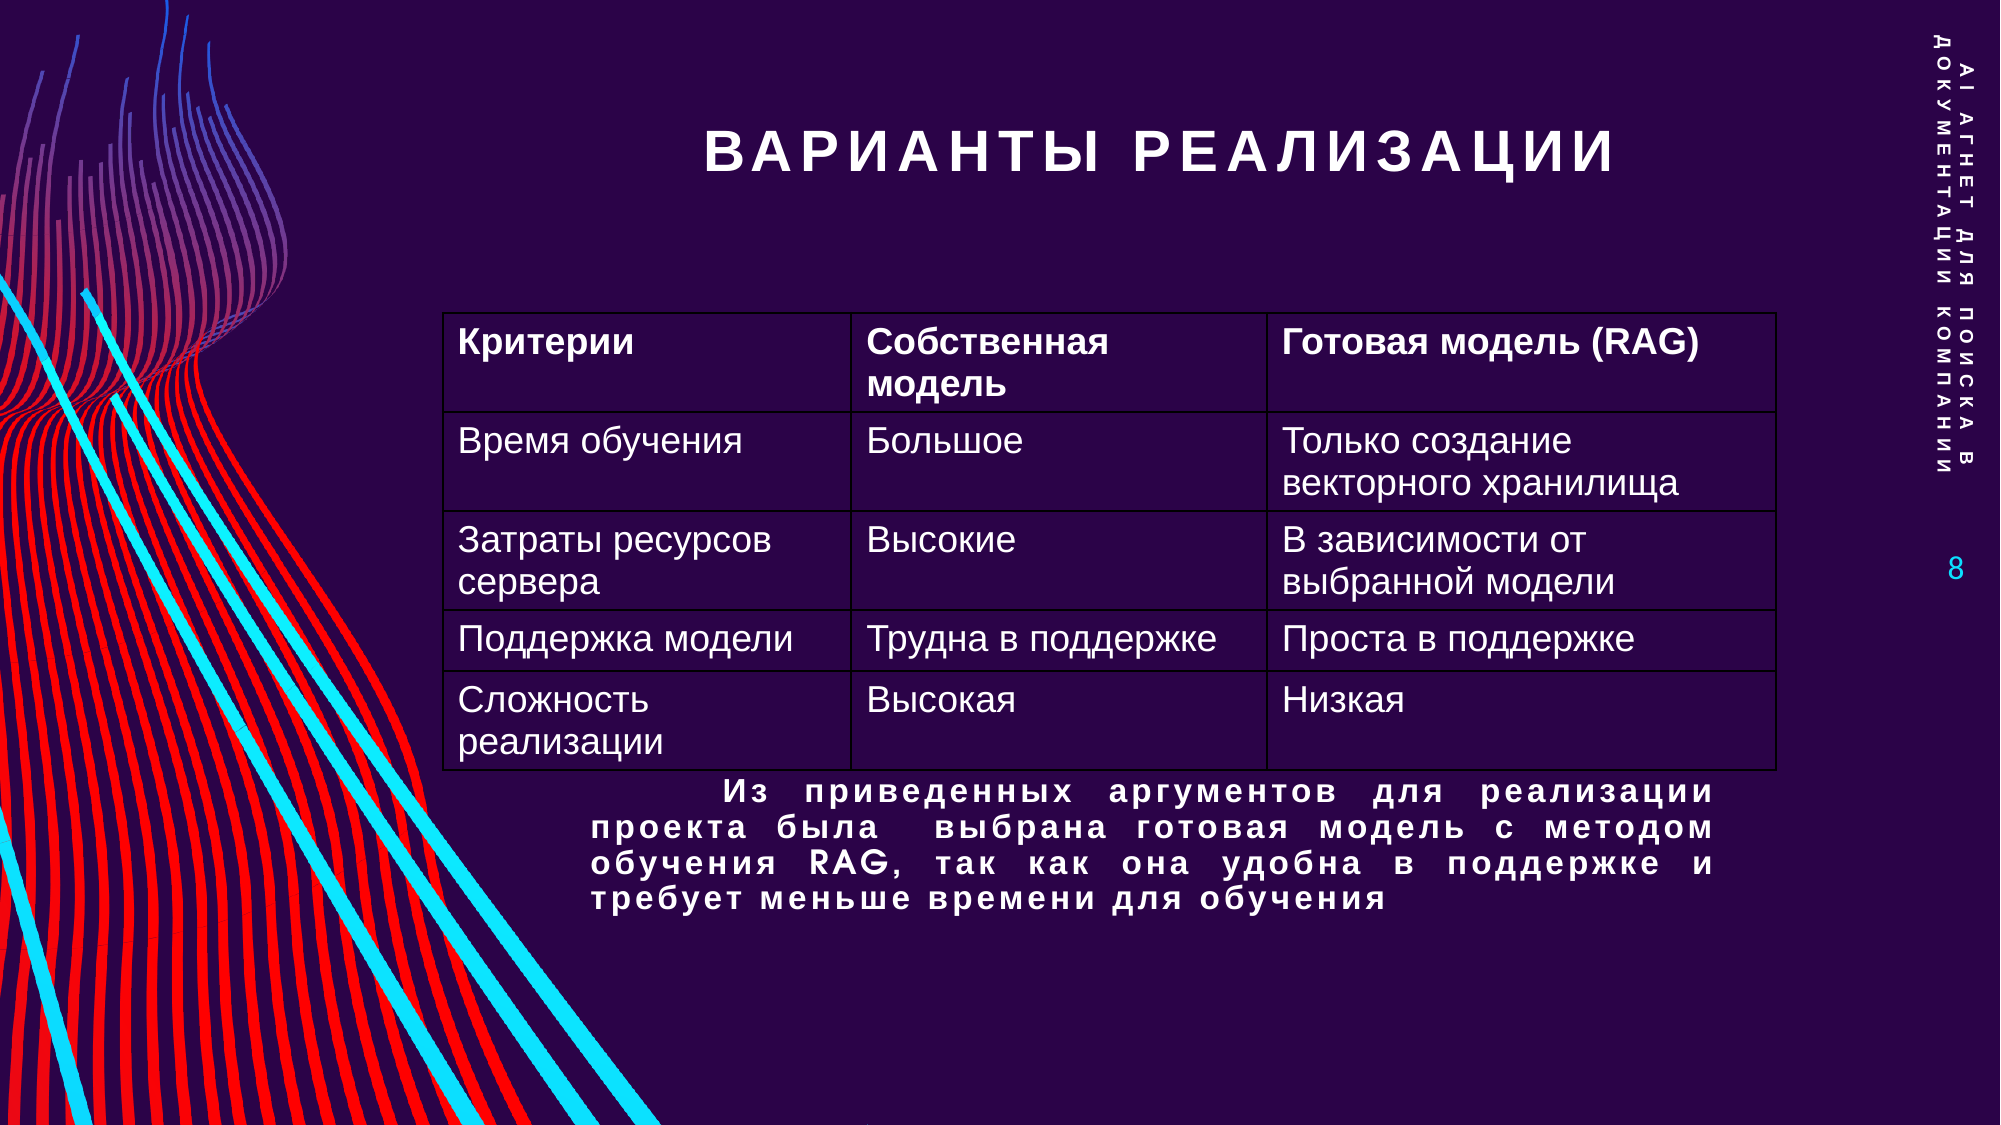

# Варианты реализации
Ai Агнет для поиска в документации компании
| Критерии | Собственная модель | Готовая модель (RAG) |
| --- | --- | --- |
| Время обучения | Большое | Только создание векторного хранилища |
| Затраты ресурсов сервера | Высокие | В зависимости от выбранной модели |
| Поддержка модели | Трудна в поддержке | Проста в поддержке |
| Сложность реализации | Высокая | Низкая |
8
    Из приведенных аргументов для реализации проекта была  выбрана готовая модель с методом обучения RAG, так как она удобна в поддержке и требует меньше времени для обучения